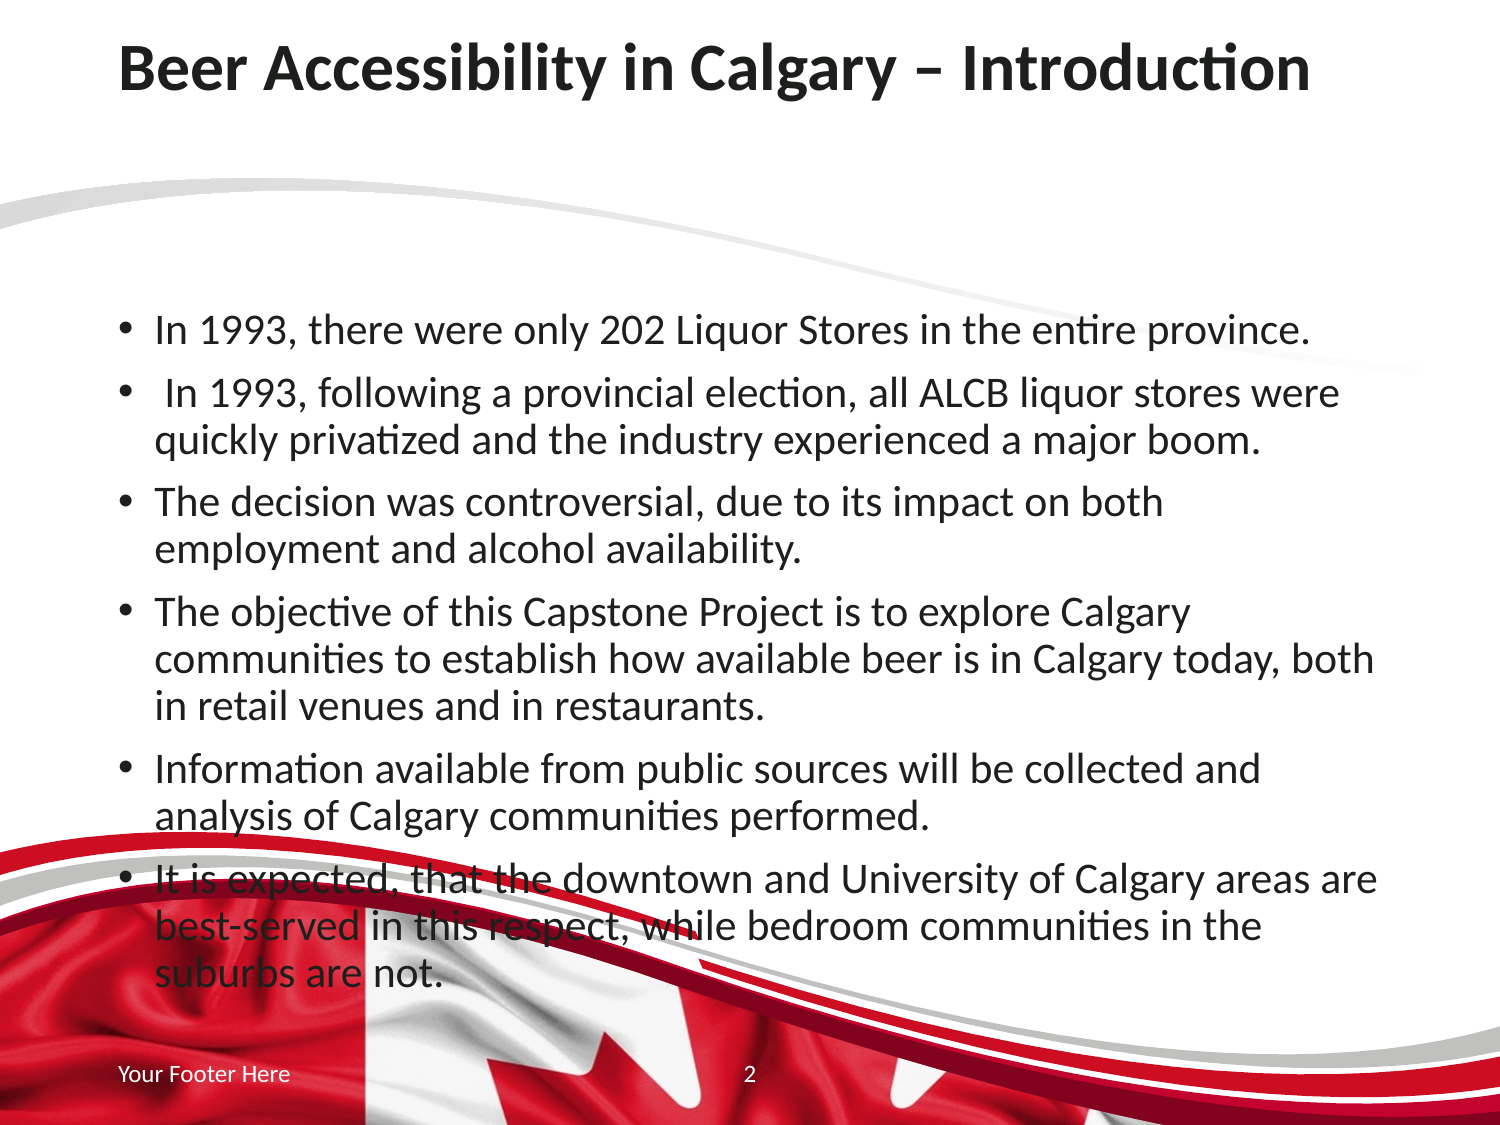

# Beer Accessibility in Calgary – Introduction
In 1993, there were only 202 Liquor Stores in the entire province.
 In 1993, following a provincial election, all ALCB liquor stores were quickly privatized and the industry experienced a major boom.
The decision was controversial, due to its impact on both employment and alcohol availability.
The objective of this Capstone Project is to explore Calgary communities to establish how available beer is in Calgary today, both in retail venues and in restaurants.
Information available from public sources will be collected and analysis of Calgary communities performed.
It is expected, that the downtown and University of Calgary areas are best-served in this respect, while bedroom communities in the suburbs are not.
Your Footer Here
2